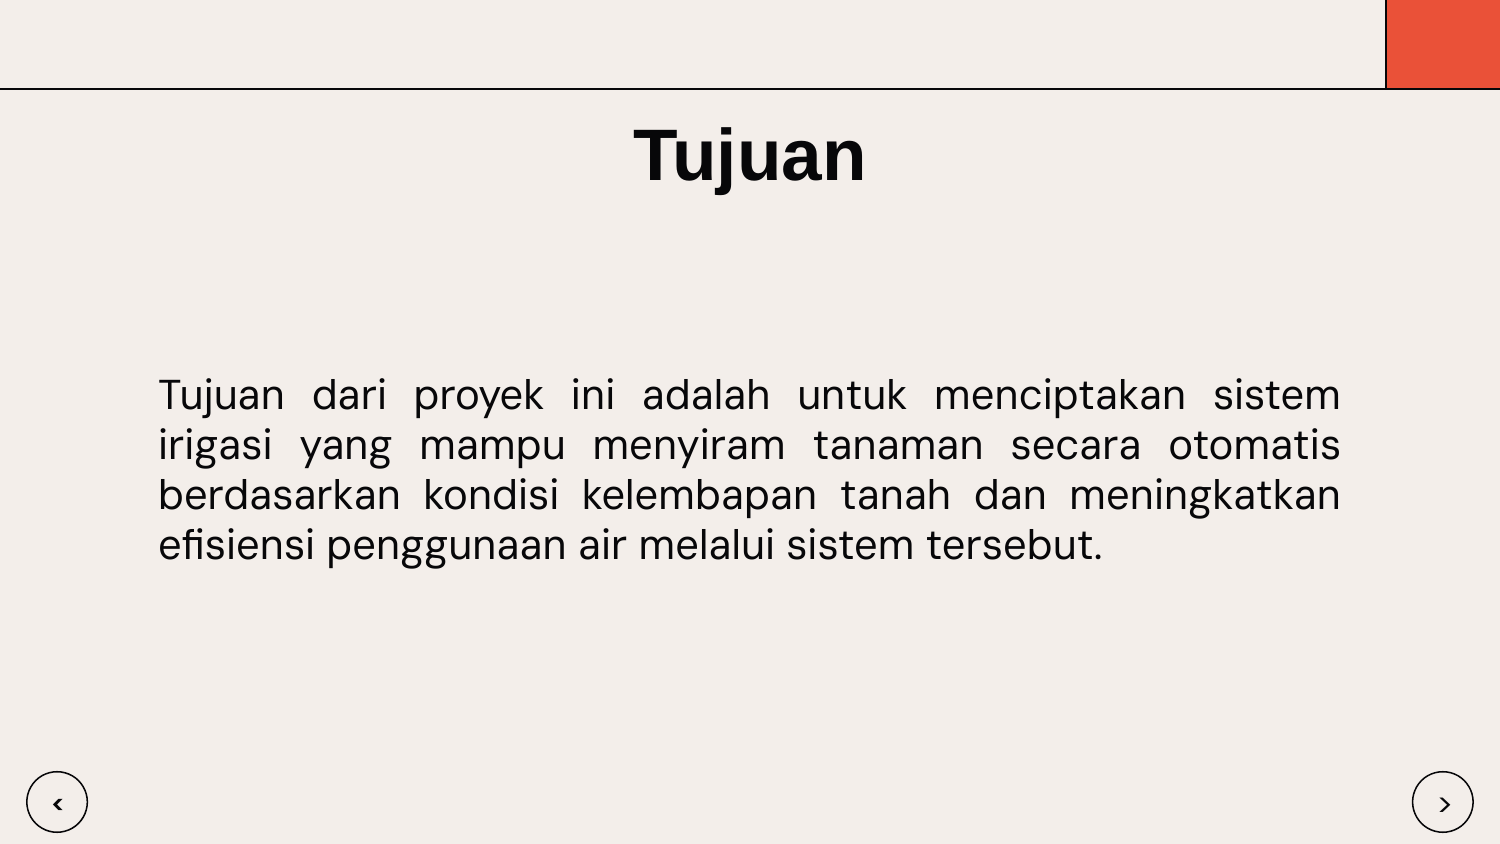

# Tujuan
Tujuan dari proyek ini adalah untuk menciptakan sistem irigasi yang mampu menyiram tanaman secara otomatis berdasarkan kondisi kelembapan tanah dan meningkatkan efisiensi penggunaan air melalui sistem tersebut.
<
>